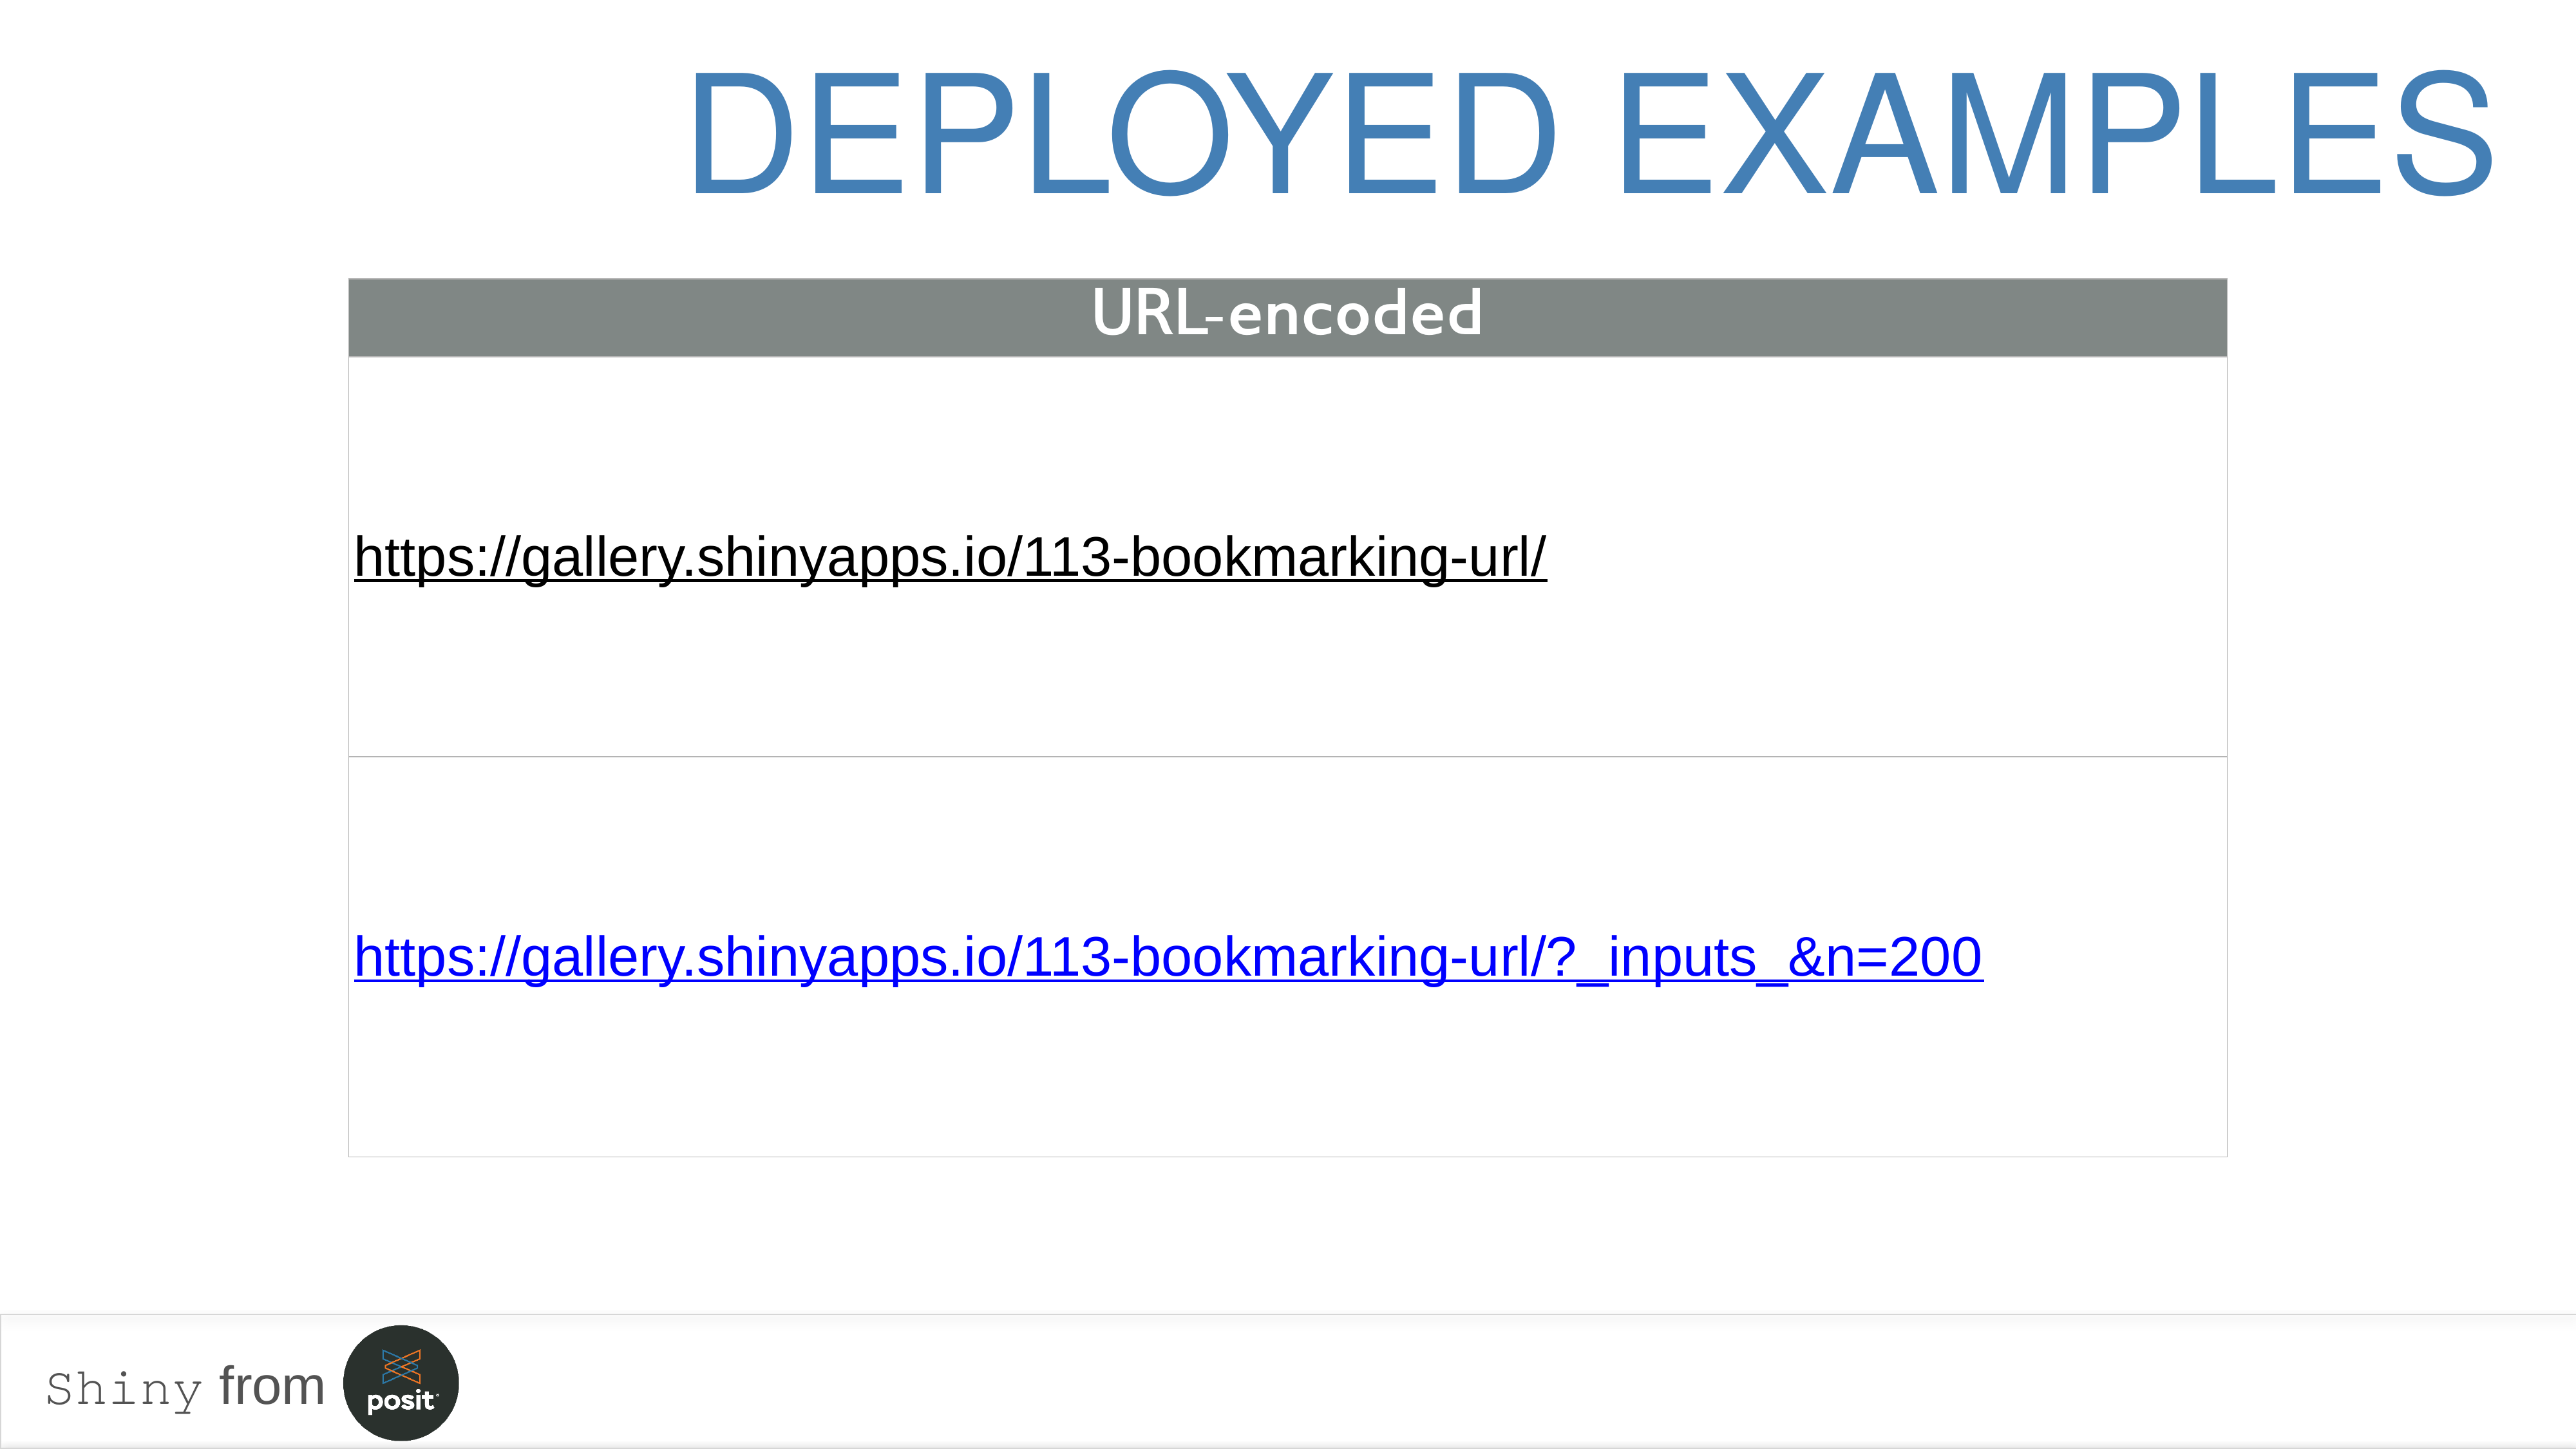

DEPLOYED EXAMPLES
| URL-encoded |
| --- |
| https://gallery.shinyapps.io/113-bookmarking-url/ |
| https://gallery.shinyapps.io/113-bookmarking-url/?\_inputs\_&n=200 |